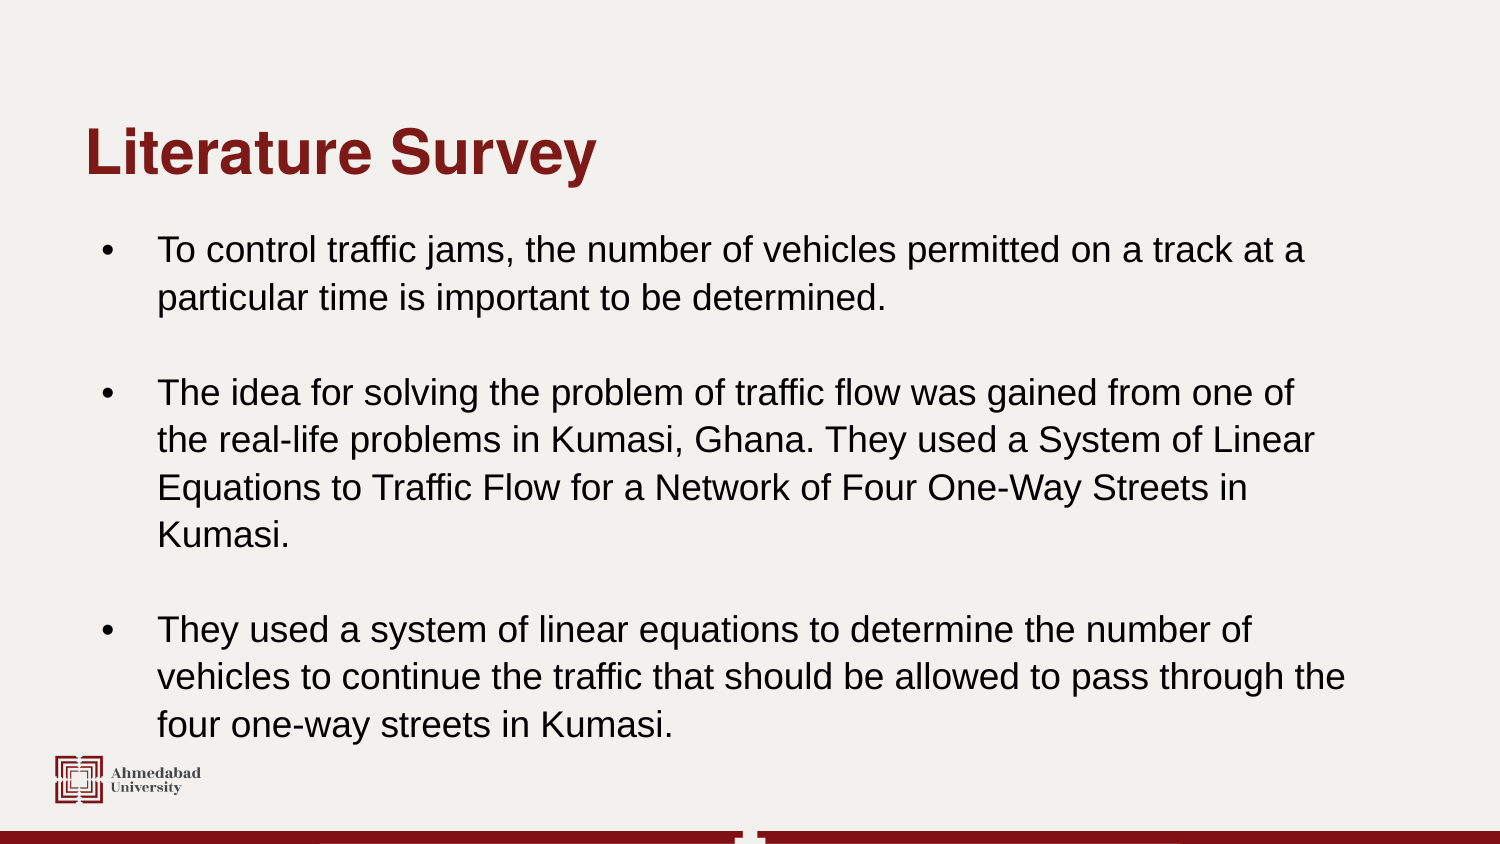

# Literature Survey
To control traffic jams, the number of vehicles permitted on a track at a particular time is important to be determined.

The idea for solving the problem of traffic flow was gained from one of the real-life problems in Kumasi, Ghana. They used a System of Linear Equations to Traffic Flow for a Network of Four One-Way Streets in Kumasi.

They used a system of linear equations to determine the number of vehicles to continue the traffic that should be allowed to pass through the four one-way streets in Kumasi.